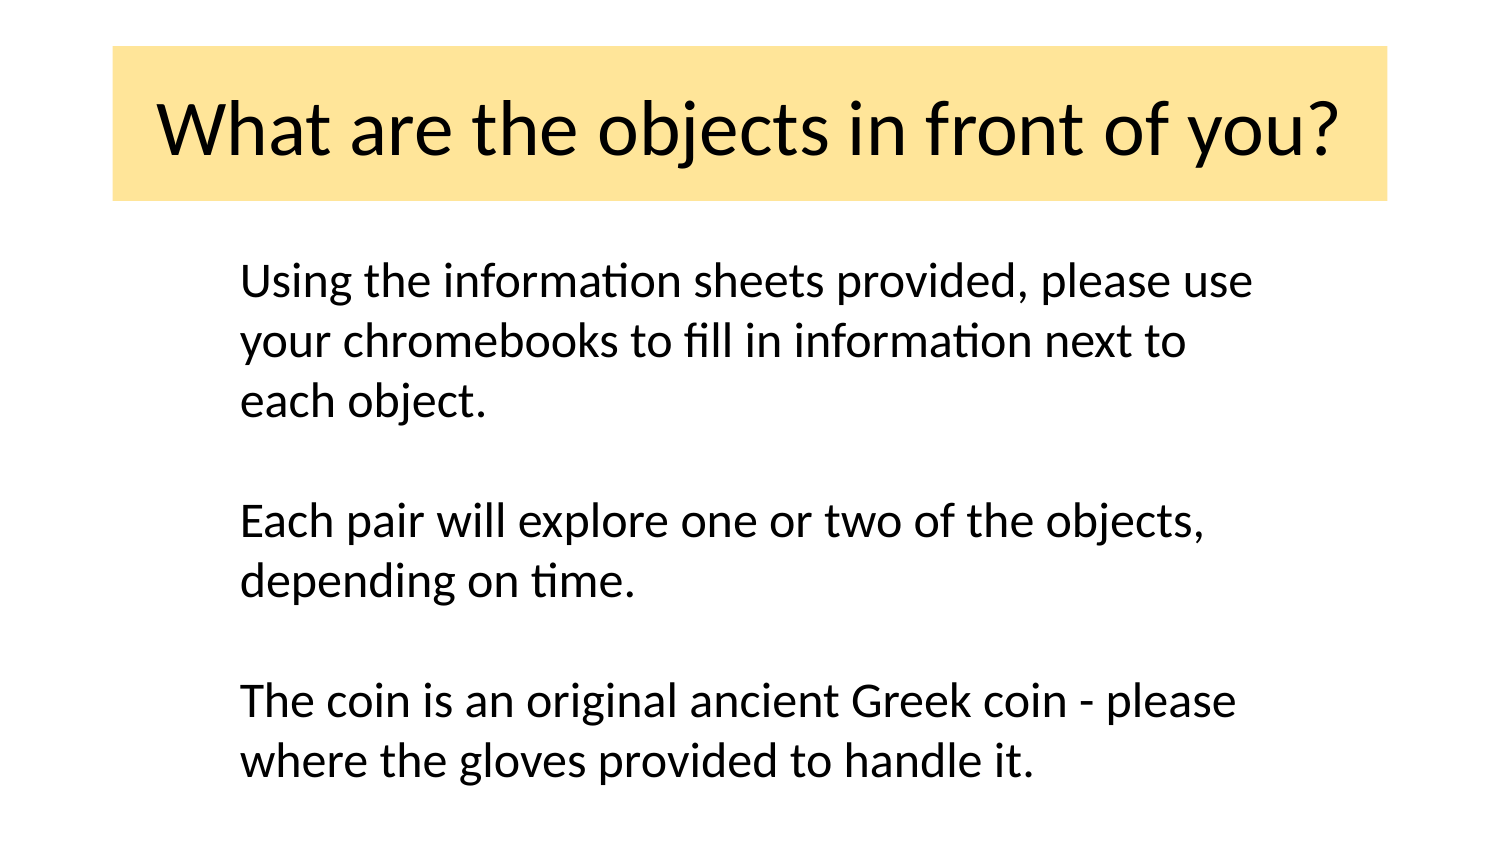

# What are the objects in front of you?
Using the information sheets provided, please use your chromebooks to fill in information next to each object.

Each pair will explore one or two of the objects, depending on time.

The coin is an original ancient Greek coin - please where the gloves provided to handle it.